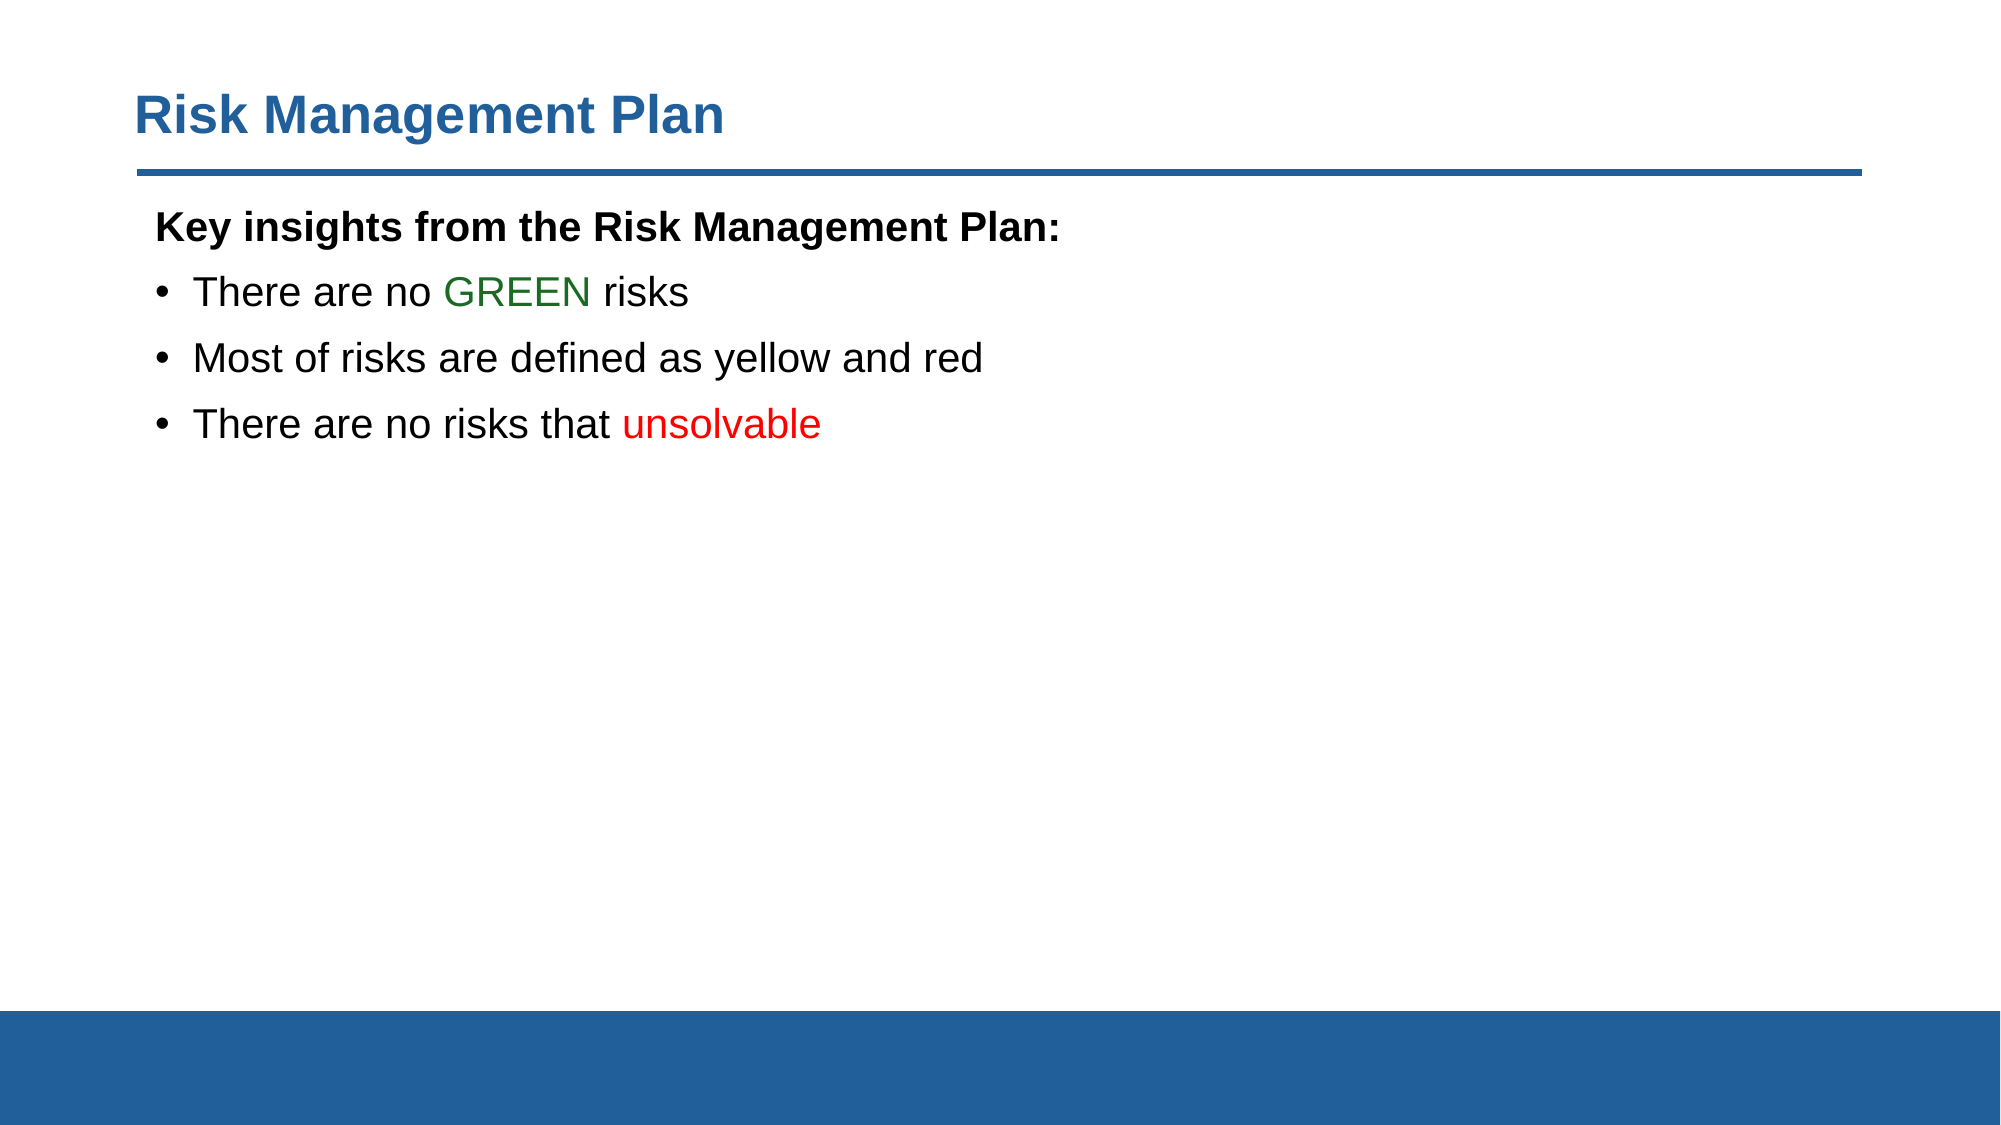

# Risk Management Plan
Key insights from the Risk Management Plan:
There are no GREEN risks
Most of risks are defined as yellow and red
There are no risks that unsolvable